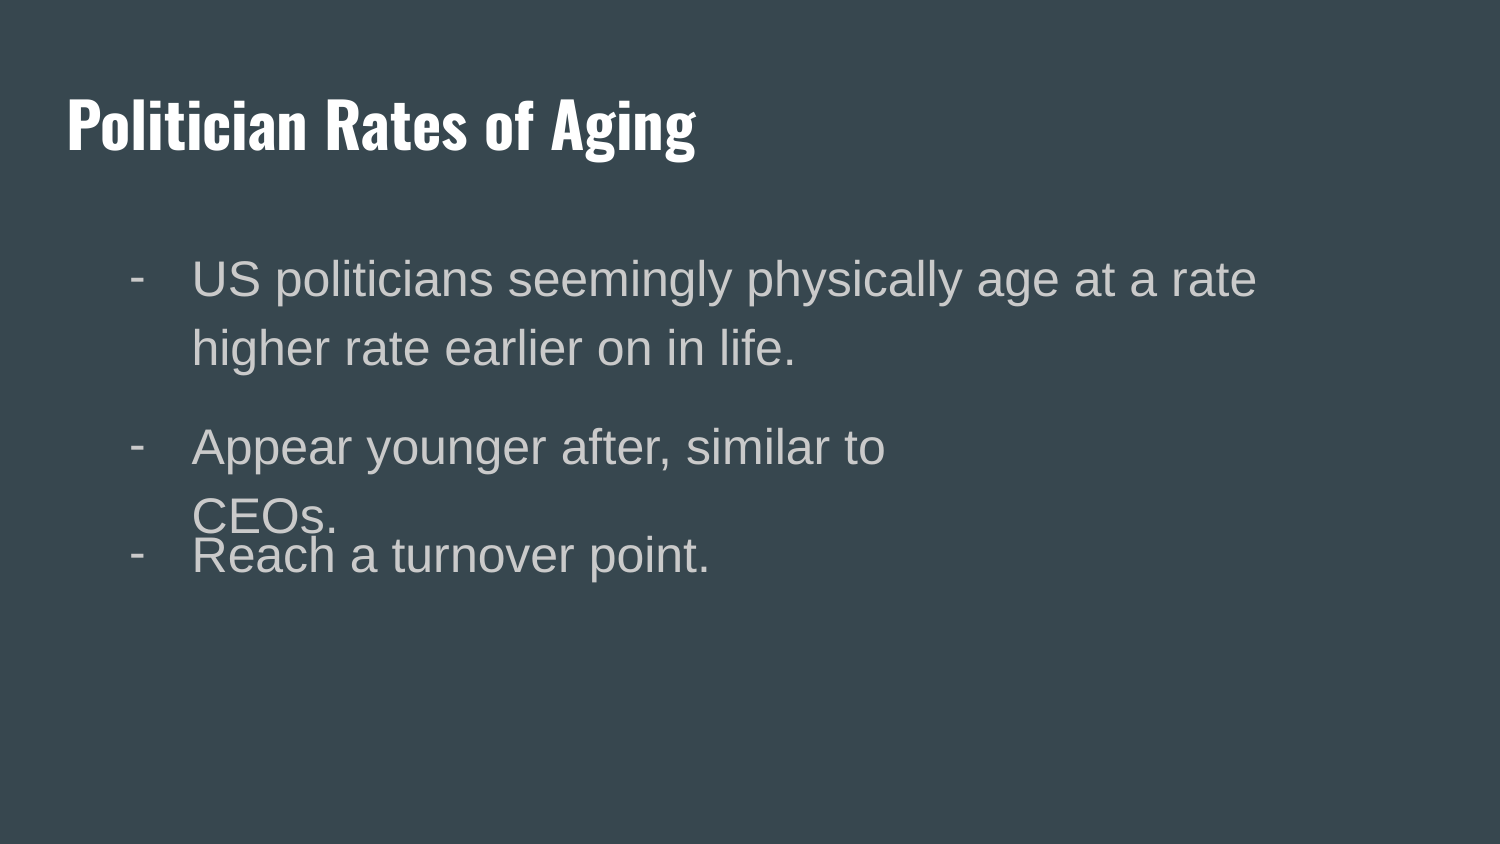

# Politician Rates of Aging
US politicians seemingly physically age at a rate higher rate earlier on in life.
Appear younger after, similar to CEOs.

Reach a turnover point.